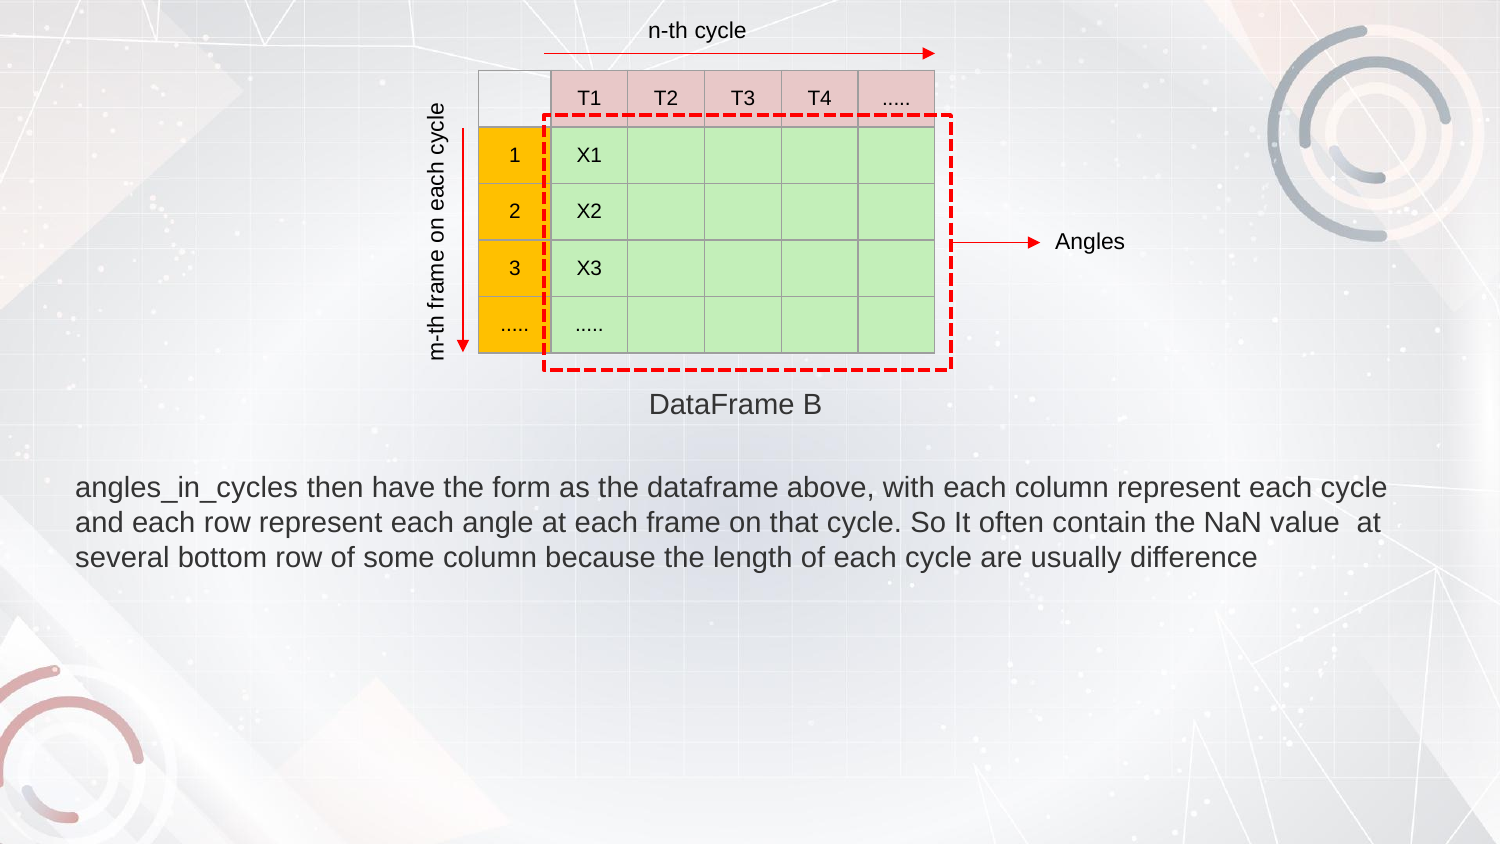

n-th cycle
|  | T1 | T2 | T3 | T4 | ..... |
| --- | --- | --- | --- | --- | --- |
| 1 | X1 |  |  |  |  |
| 2 | X2 |  |  |  |  |
| 3 | X3 |  |  |  |  |
| ..... | ..... |  |  |  |  |

m-th frame on each cycle
Angles
DataFrame B
angles_in_cycles then have the form as the dataframe above, with each column represent each cycle and each row represent each angle at each frame on that cycle. So It often contain the NaN value  at several bottom row of some column because the length of each cycle are usually difference